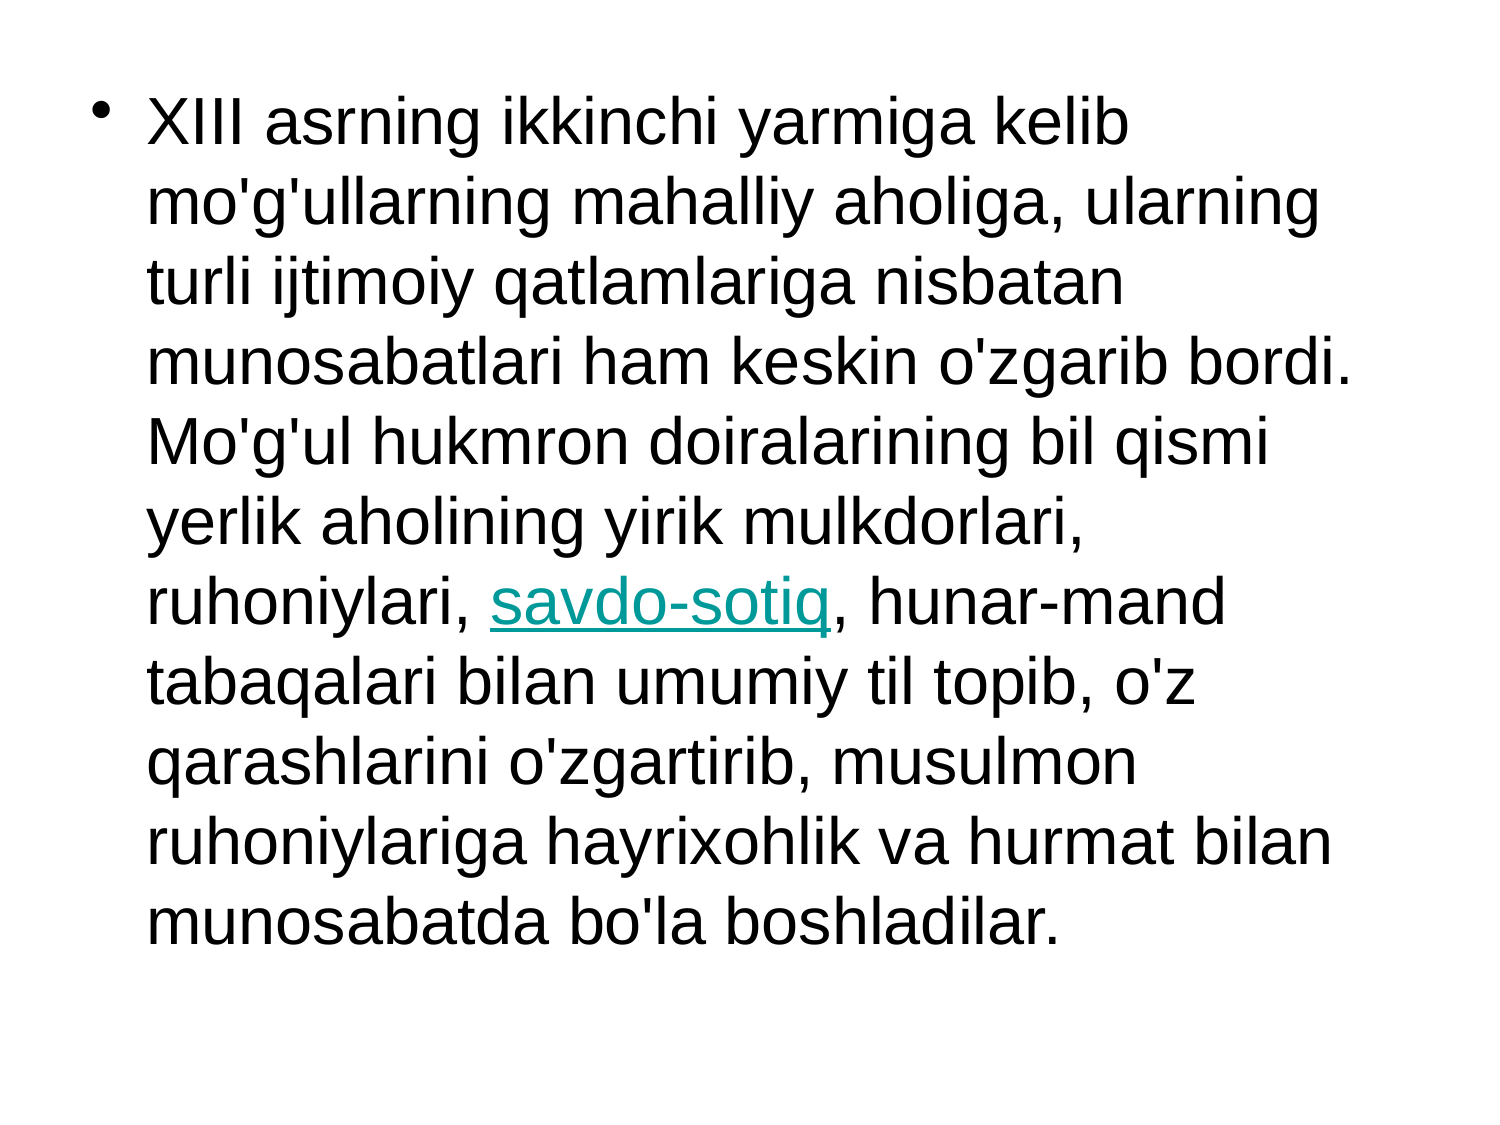

XIII asrning ikkinchi yarmiga kelib mo'g'ullarning mahalliy aholiga, ularning turli ijtimoiy qatlamlariga nisbatan munosabatlari ham keskin o'zgarib bordi. Mo'g'ul hukmron doiralarining bil qismi yerlik aholining yirik mulkdorlari, ruhoniylari, savdo-sotiq, hunar-mand tabaqalari bilan umumiy til topib, o'z qarashlarini o'zgartirib, musulmon ruhoniylariga hayrixohlik va hurmat bilan munosabatda bo'la boshladilar.